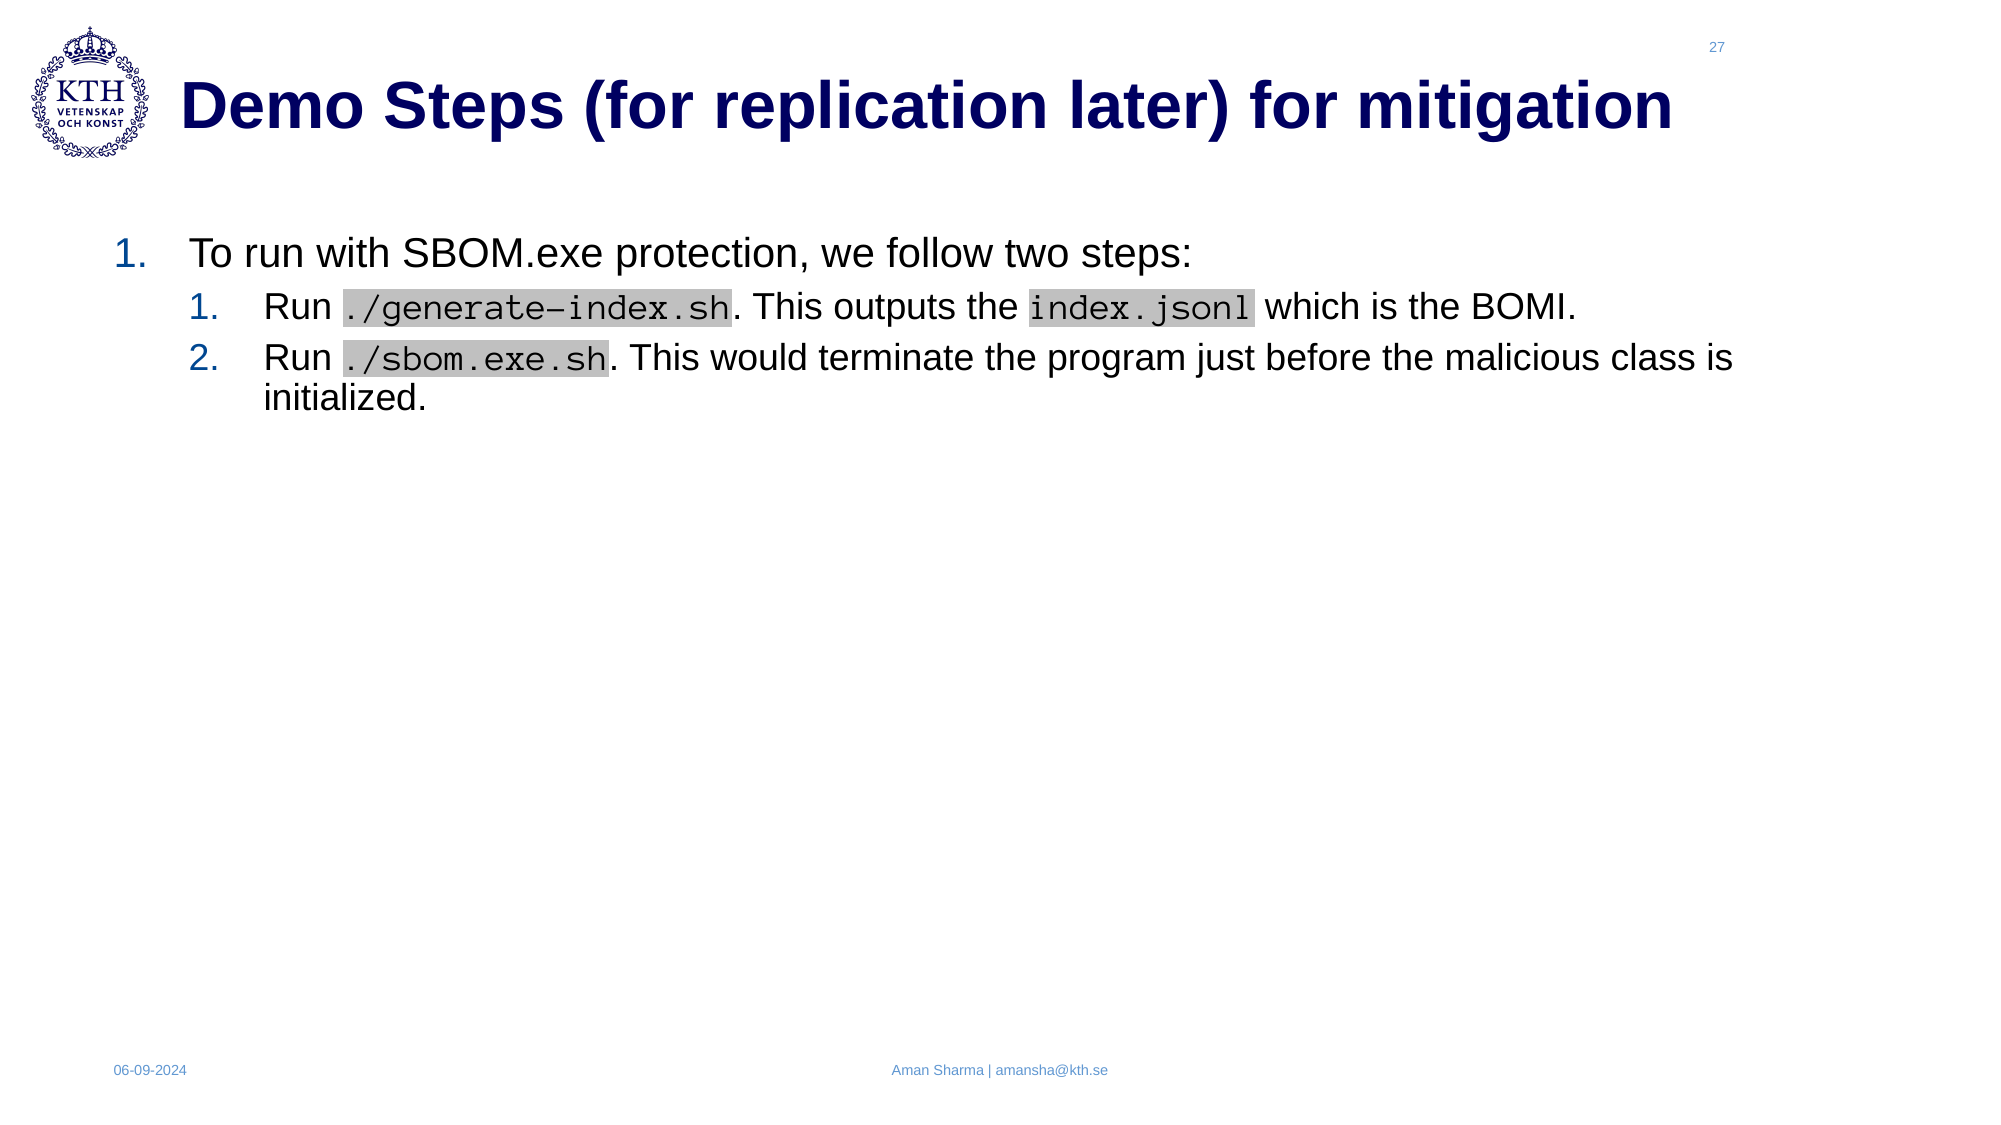

27
# Demo Steps (for replication later) for mitigation
To run with SBOM.exe protection, we follow two steps:
Run ./generate-index.sh. This outputs the index.jsonl which is the BOMI.
Run ./sbom.exe.sh. This would terminate the program just before the malicious class is initialized.

Aman Sharma | amansha@kth.se
06-09-2024